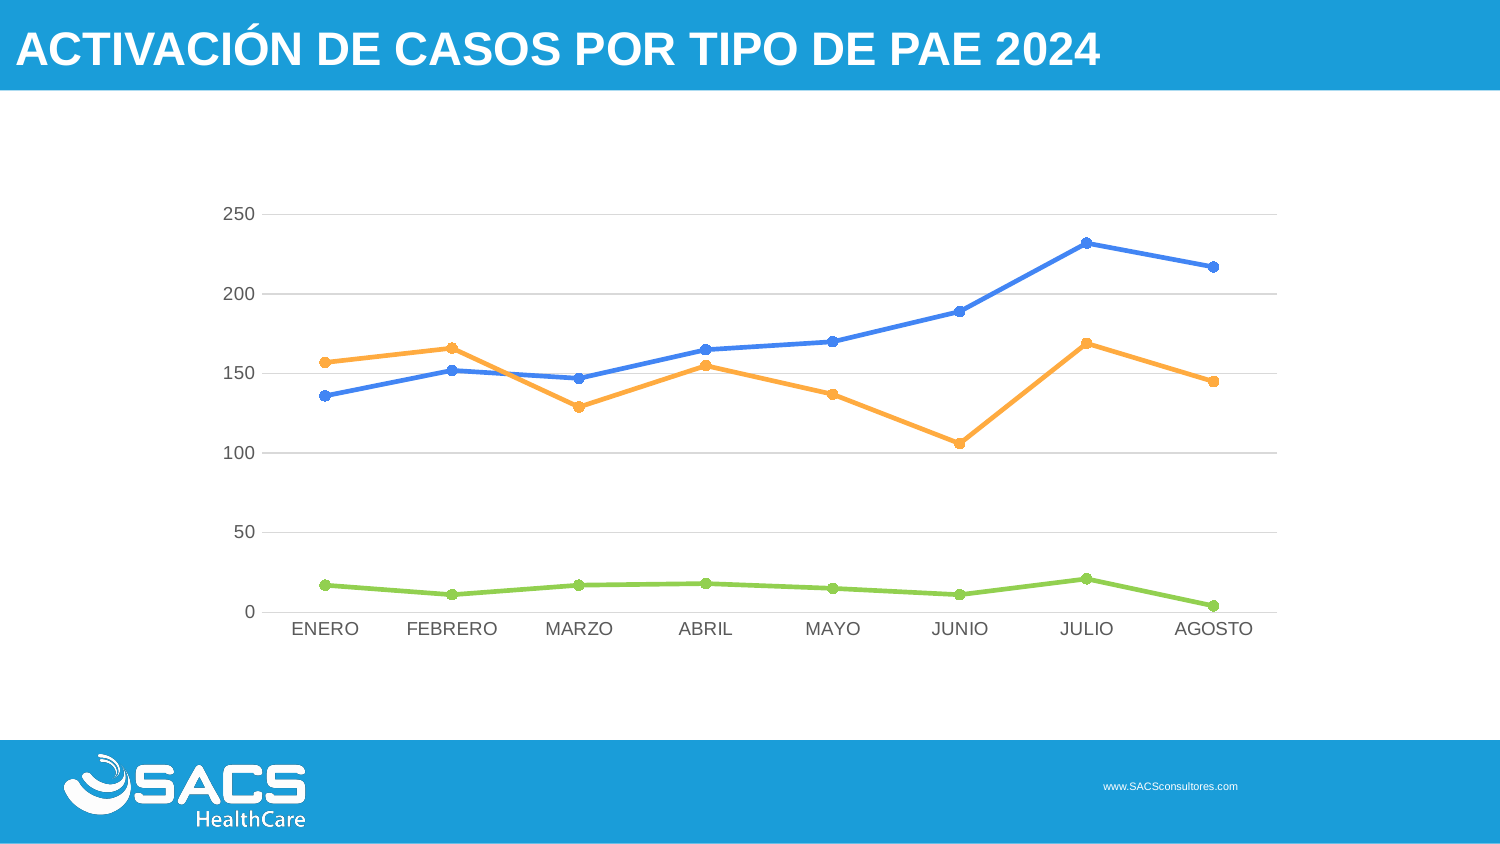

ACTIVACIÓN DE CASOS POR TIPO DE PAE 2024

### Chart

| Category | PAE 1 | PAE 2 | PAE 3 |
|---|---|---|---|
| ENERO | 136.0 | 17.0 | 157.0 |
| FEBRERO | 152.0 | 11.0 | 166.0 |
| MARZO | 147.0 | 17.0 | 129.0 |
| ABRIL | 165.0 | 18.0 | 155.0 |
| MAYO | 170.0 | 15.0 | 137.0 |
| JUNIO | 189.0 | 11.0 | 106.0 |
| JULIO | 232.0 | 21.0 | 169.0 |
| AGOSTO | 217.0 | 4.0 | 145.0 |